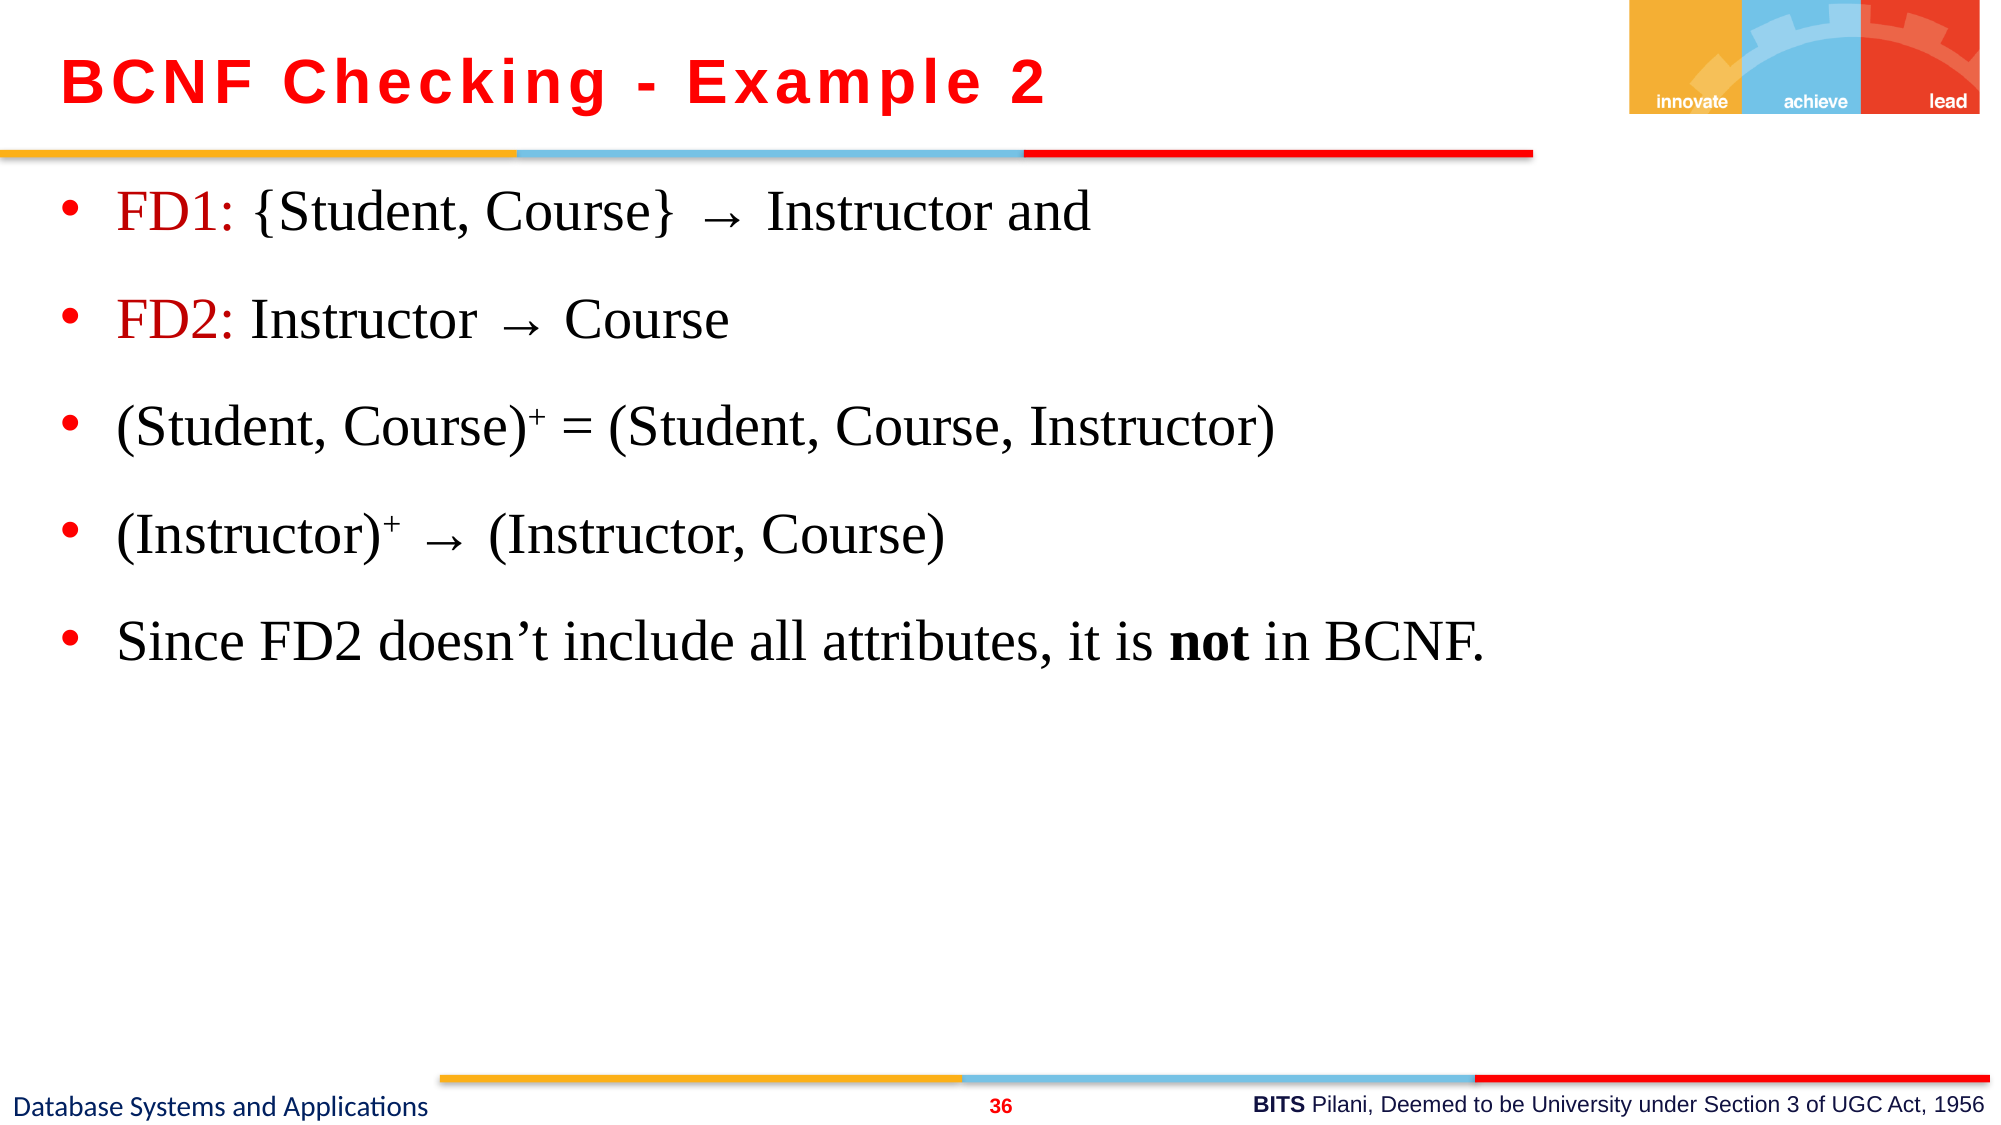

BCNF Checking - Example 2
FD1: {Student, Course} → Instructor and
FD2: Instructor → Course
(Student, Course)+ = (Student, Course, Instructor)
(Instructor)+ → (Instructor, Course)
Since FD2 doesn’t include all attributes, it is not in BCNF.